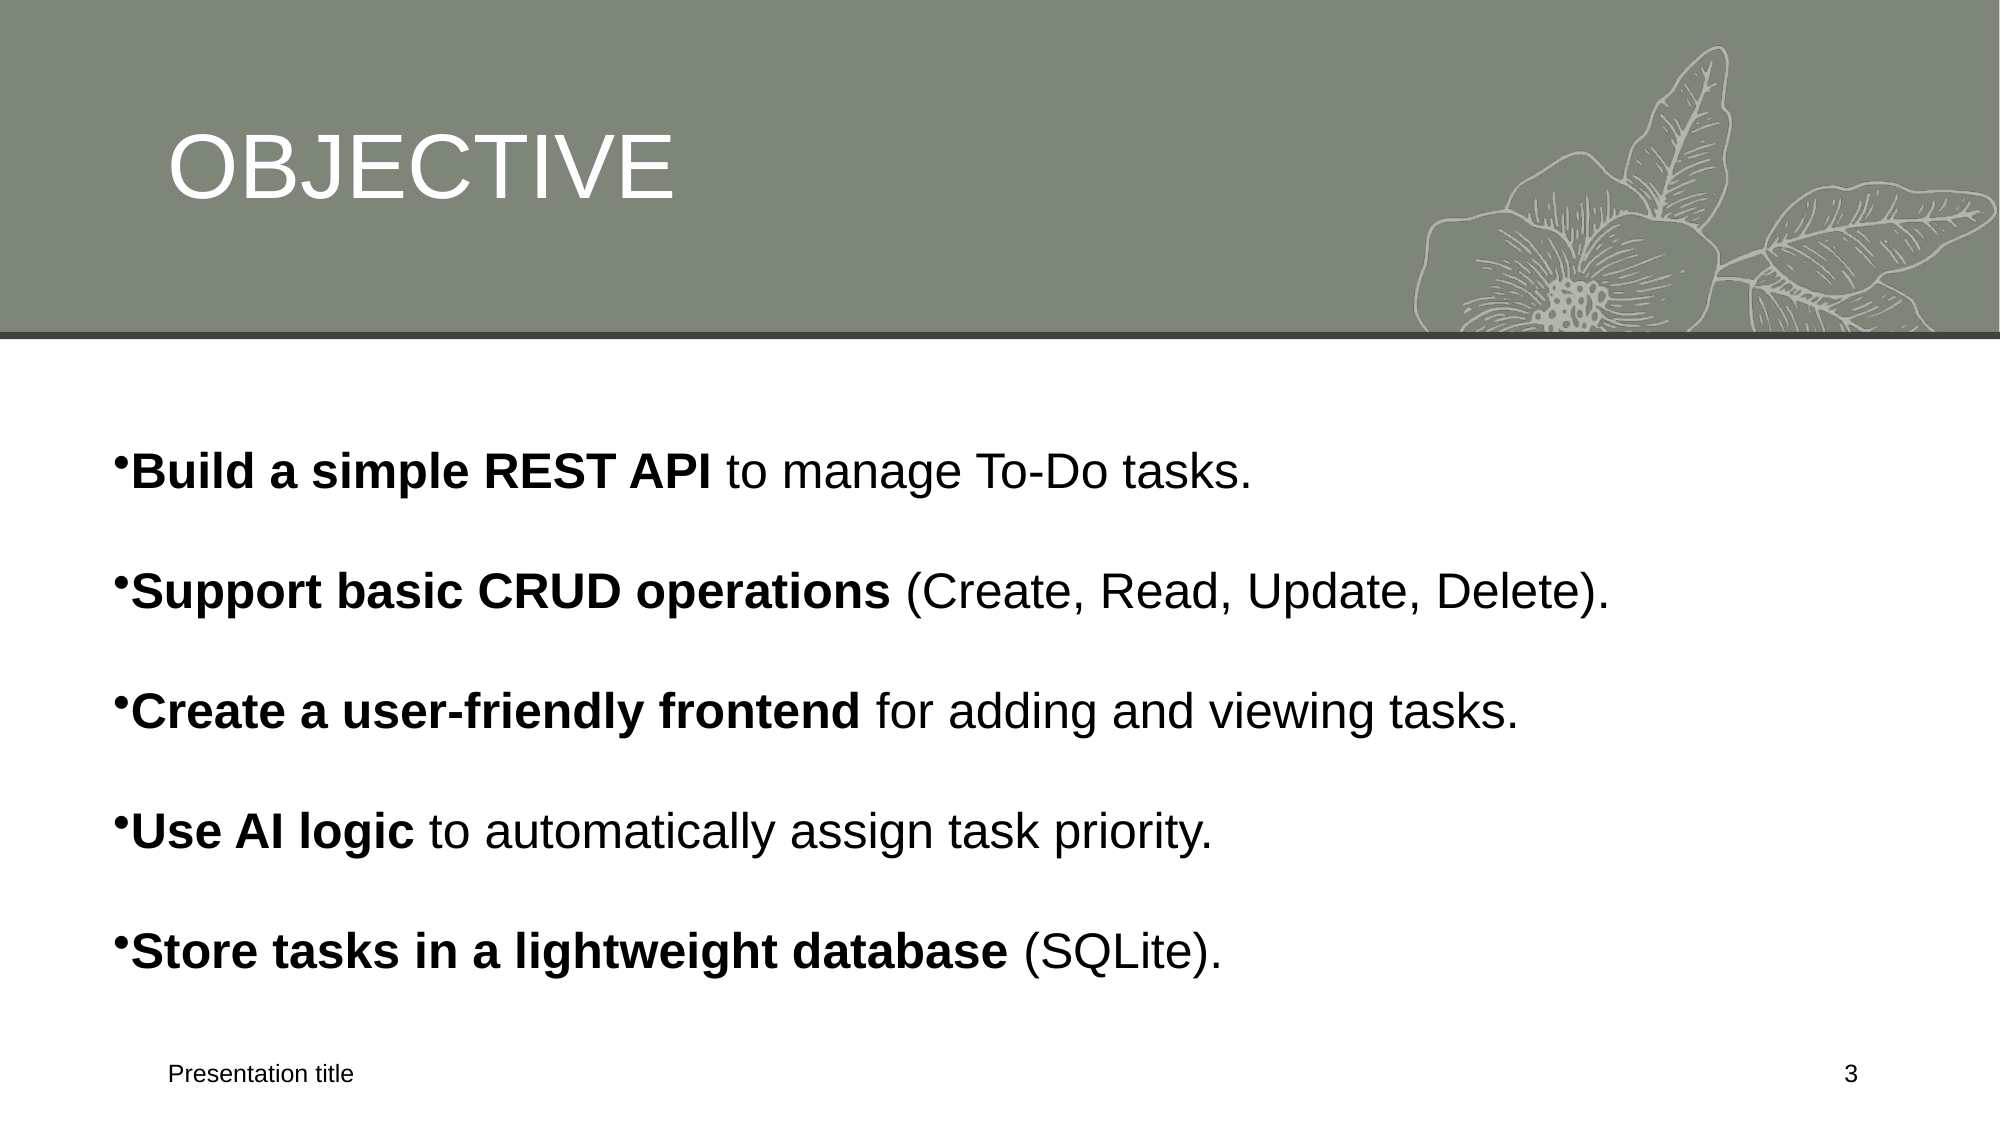

# OBJECTIVE
Build a simple REST API to manage To-Do tasks.

Support basic CRUD operations (Create, Read, Update, Delete).

Create a user-friendly frontend for adding and viewing tasks.

Use AI logic to automatically assign task priority.

Store tasks in a lightweight database (SQLite).
Presentation title
3